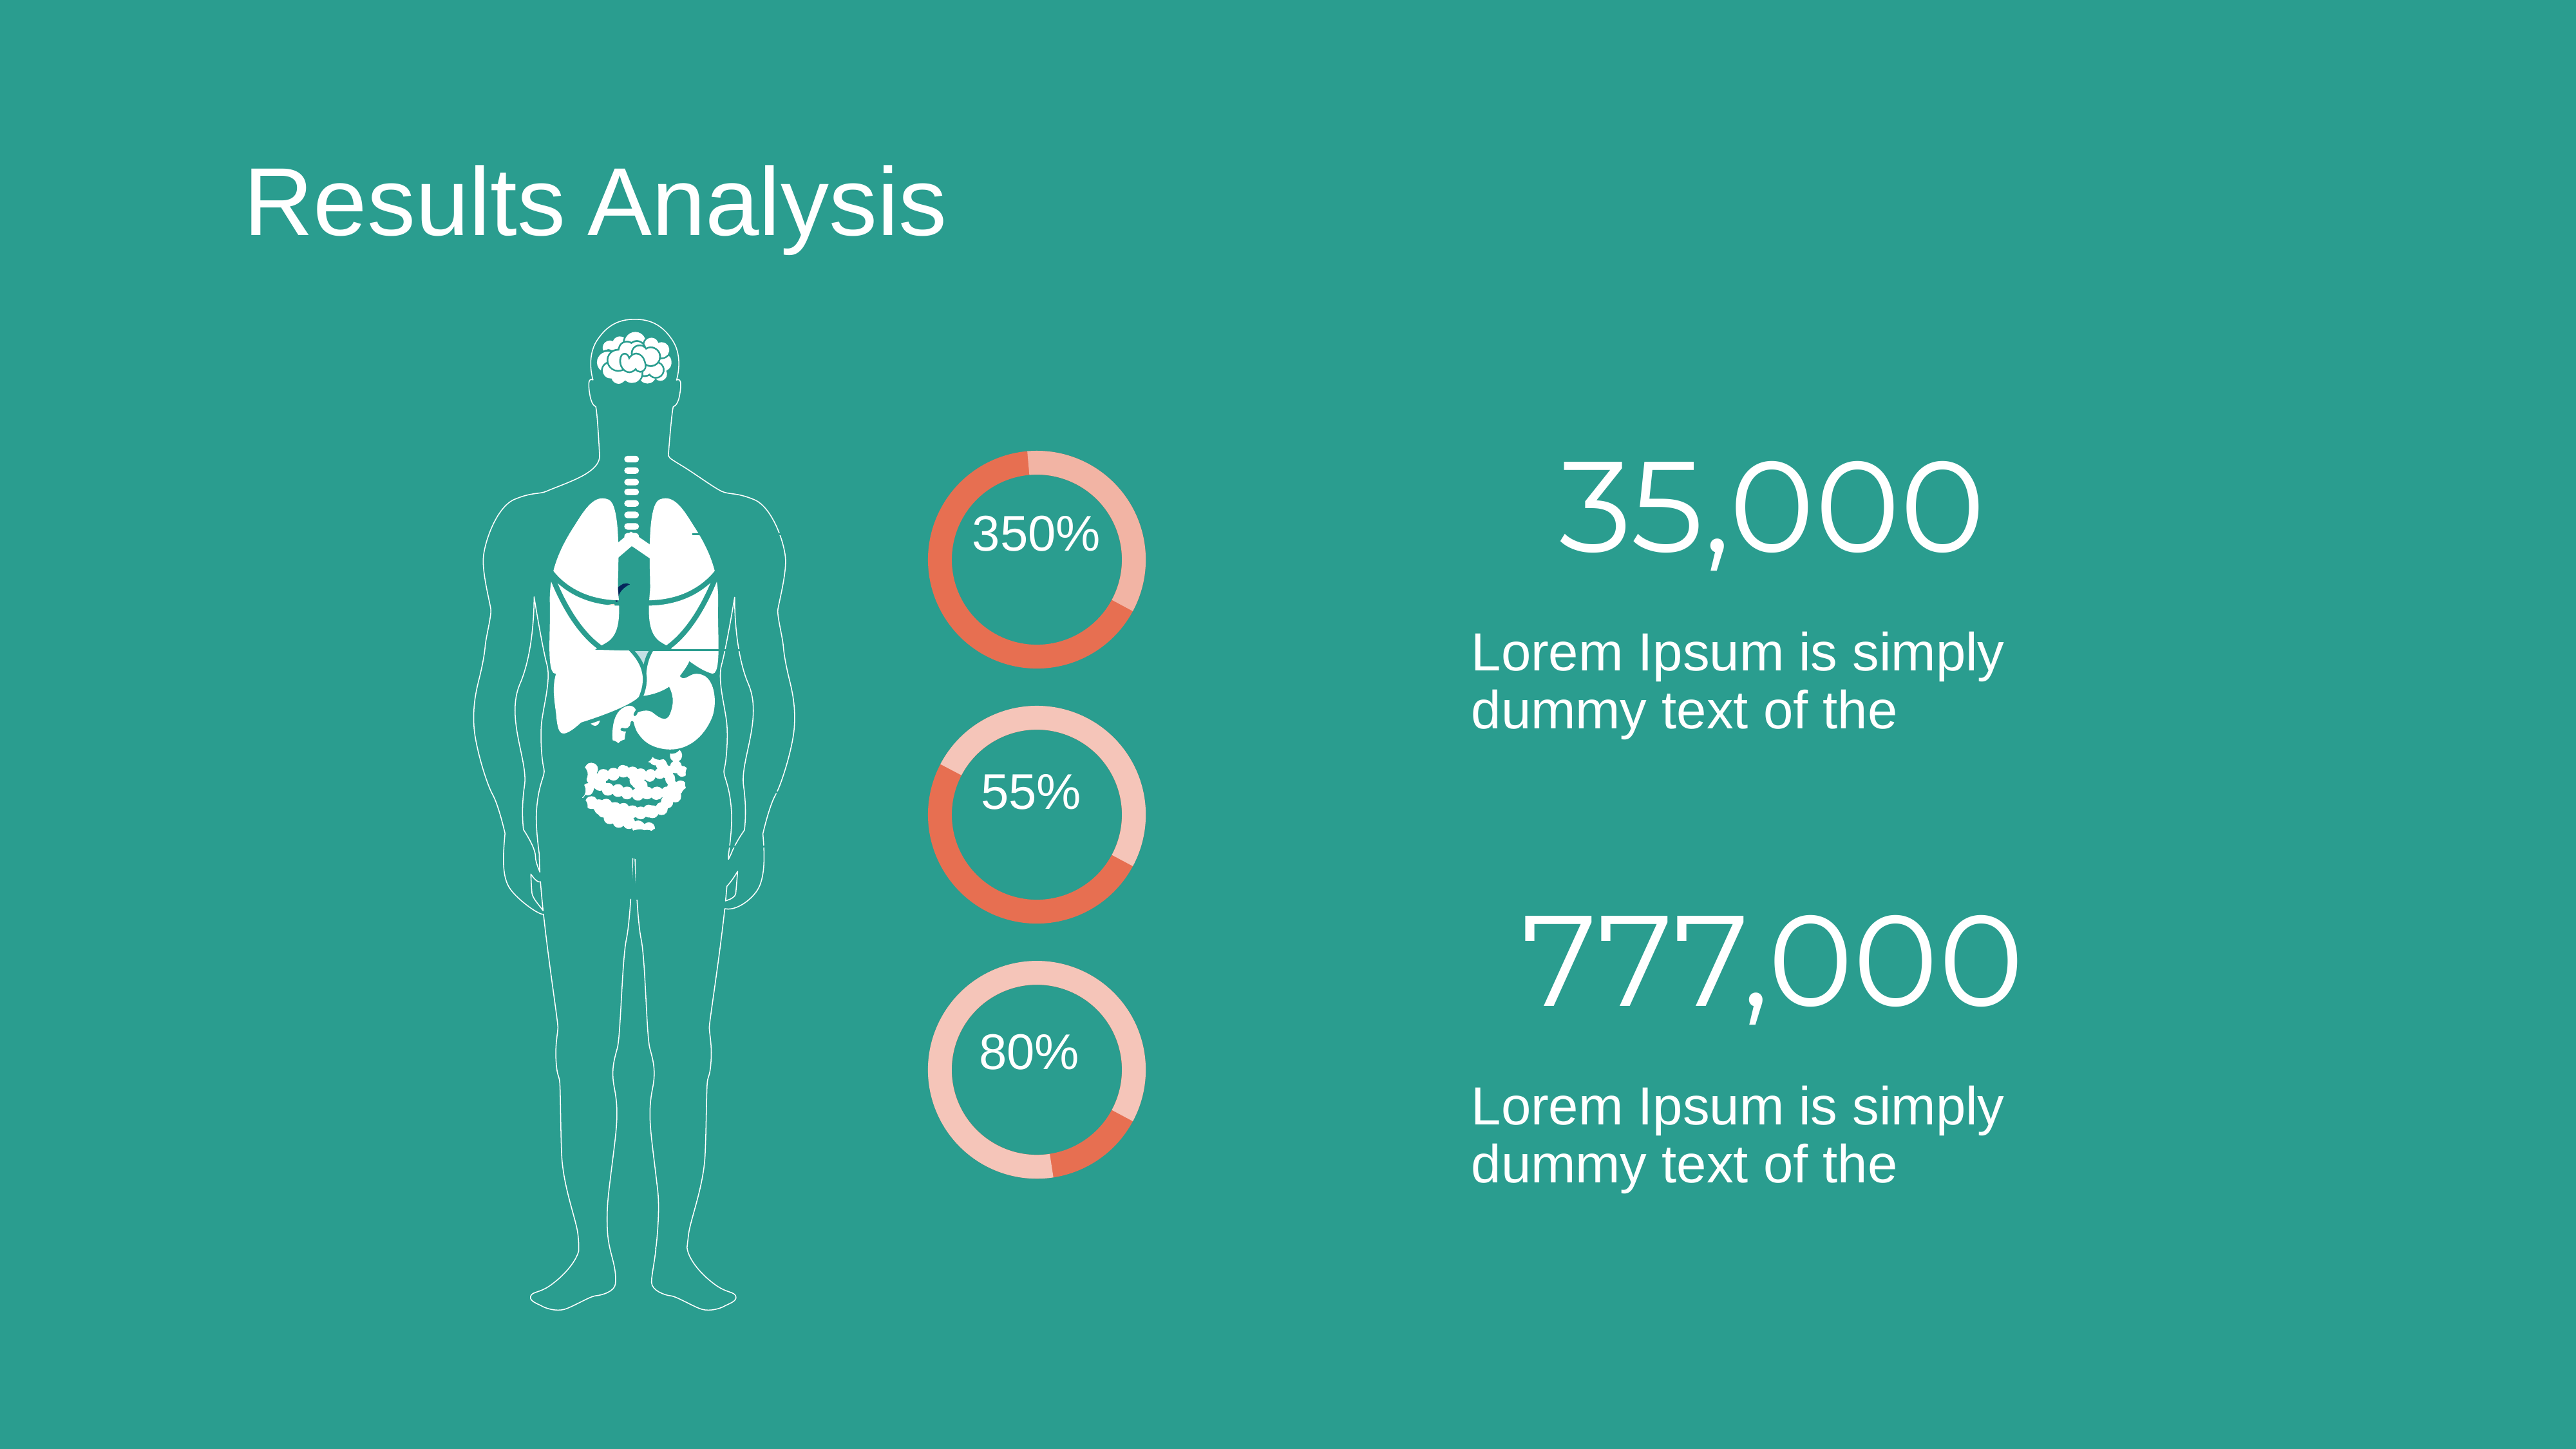

Results Analysis

35,000

350%
Lorem Ipsum is simply dummy text of the

55%
777,000

80%
Lorem Ipsum is simply dummy text of the